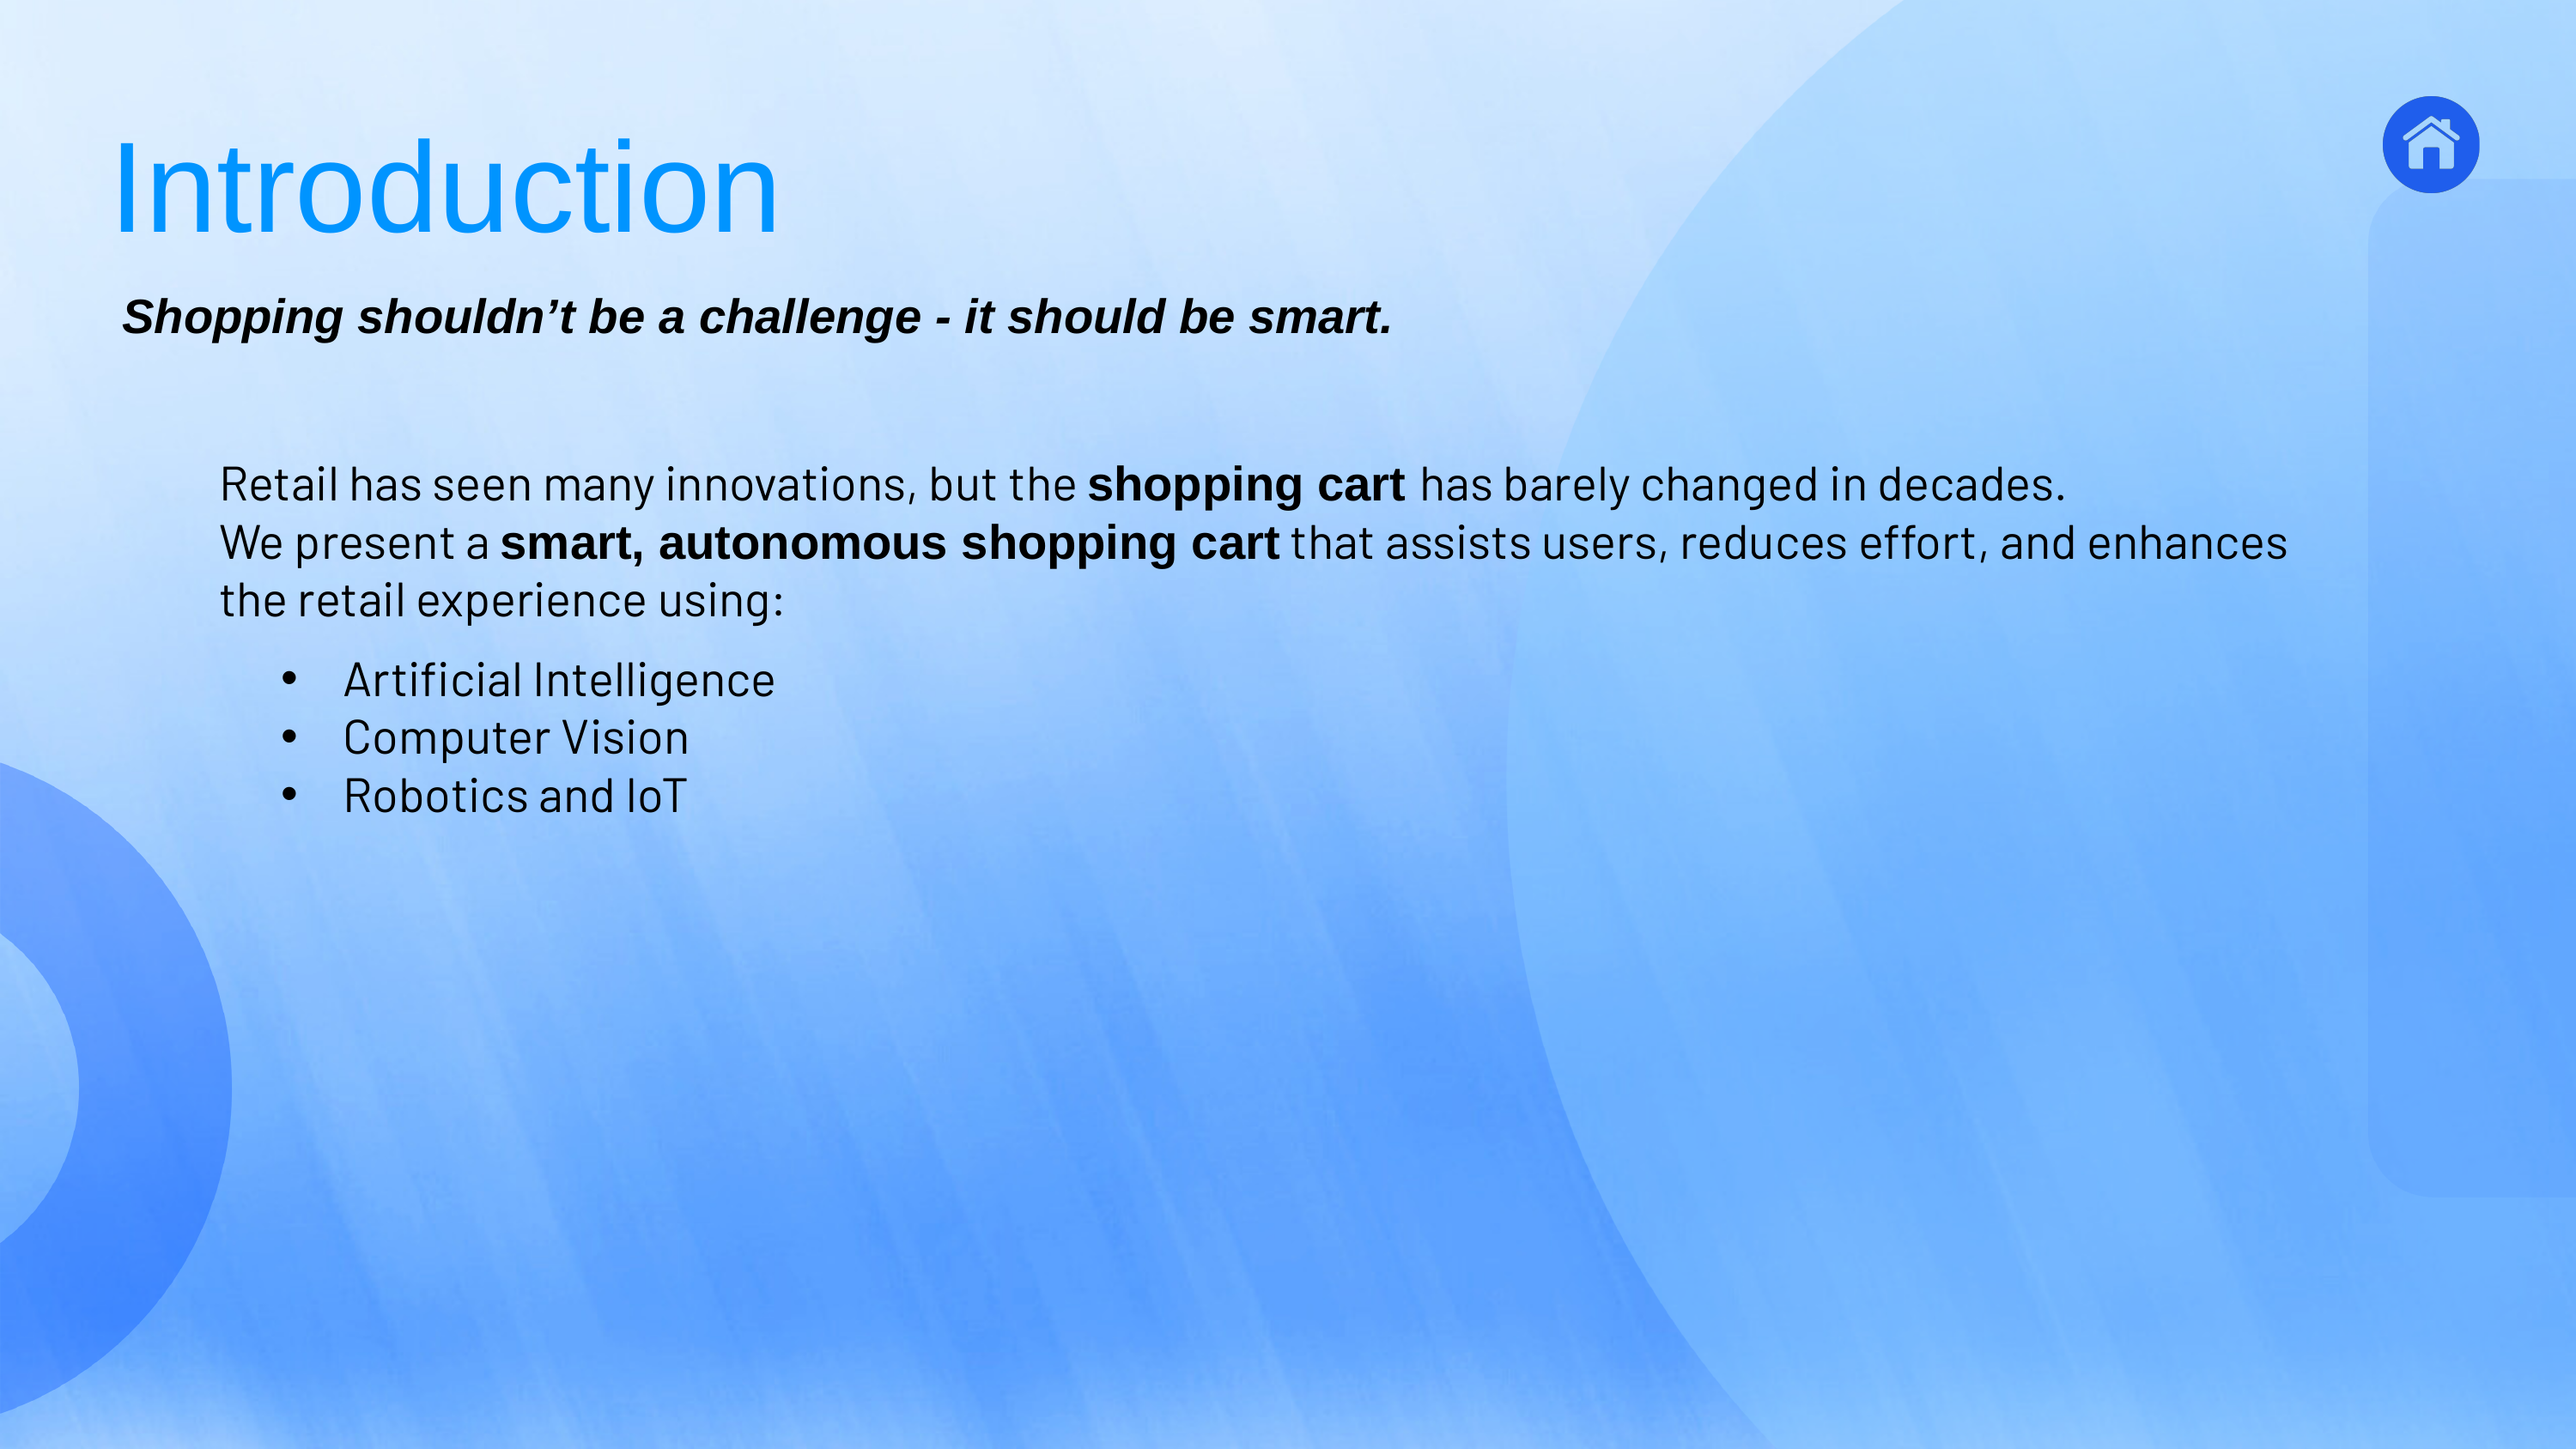

Introduction

Shopping shouldn’t be a challenge - it should be smart.
1
Introduction
Retail has seen many innovations, but the shopping cart has barely changed in decades.
We present a smart, autonomous shopping cart that assists users, reduces effort, and enhances the retail experience using:
Artificial Intelligence
Computer Vision
Robotics and IoT
3
Ros &
Kinematics
4
Mapping &
Navigation
5
Person
Tracking
6
Product
Recognition
7
Wireless
Comm
2
Application
CONTENT